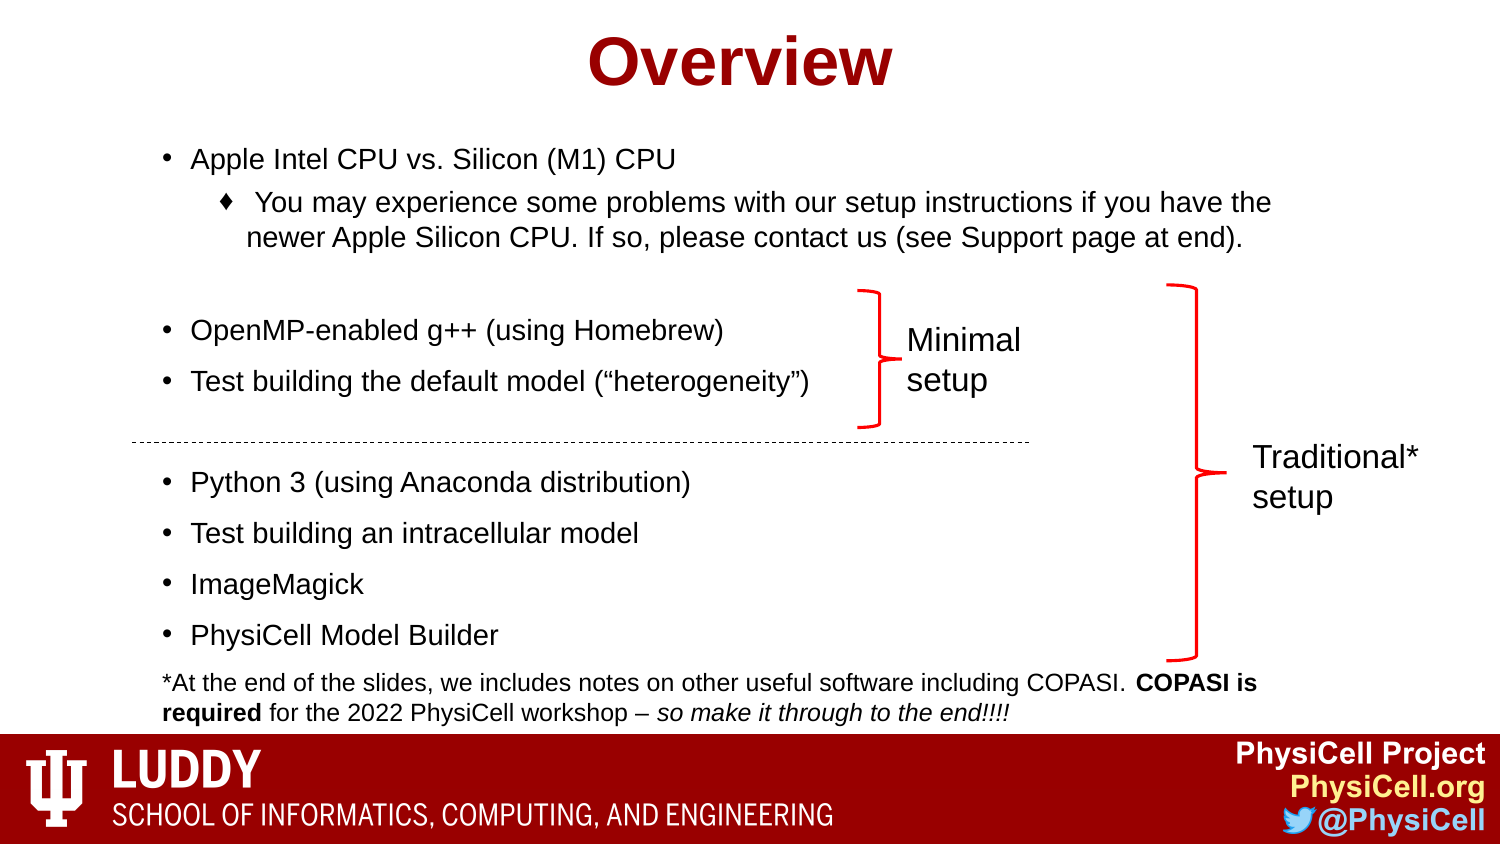

# Overview
Apple Intel CPU vs. Silicon (M1) CPU
 You may experience some problems with our setup instructions if you have the newer Apple Silicon CPU. If so, please contact us (see Support page at end).

OpenMP-enabled g++ (using Homebrew)
Test building the default model (“heterogeneity”)

Python 3 (using Anaconda distribution)
Test building an intracellular model
ImageMagick
PhysiCell Model Builder
*At the end of the slides, we includes notes on other useful software including COPASI. COPASI is required for the 2022 PhysiCell workshop – so make it through to the end!!!!

Minimal setup
Traditional* setup